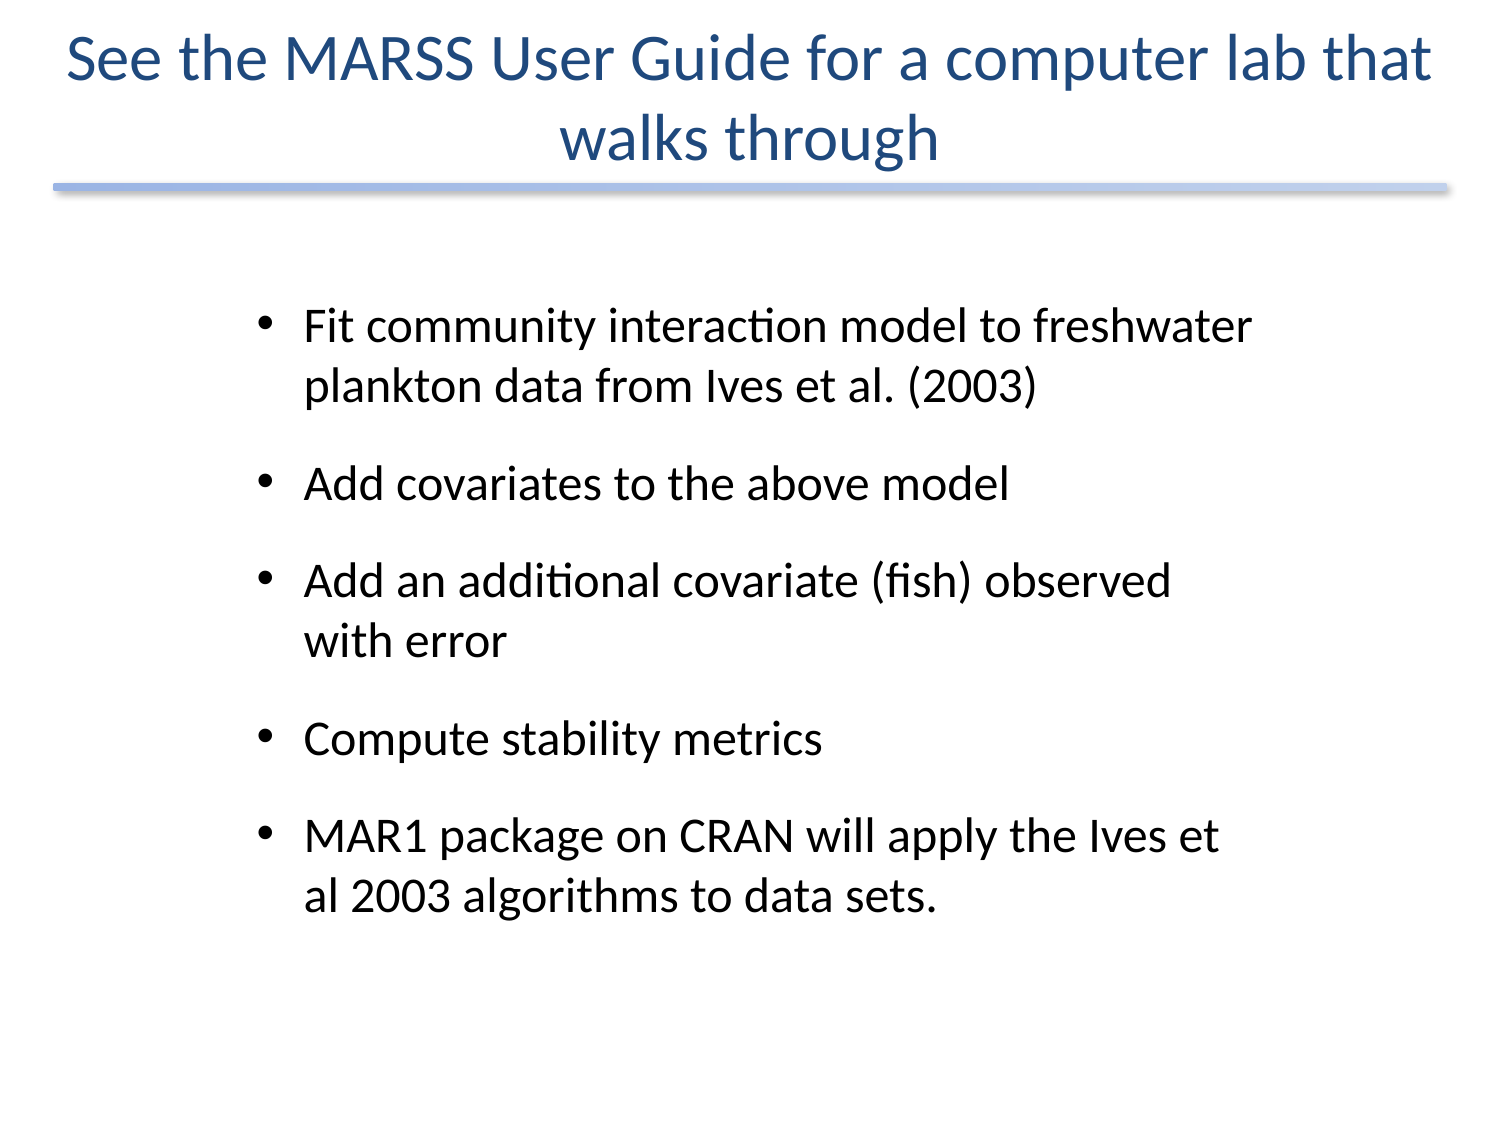

# See the MARSS User Guide for a computer lab that walks through

Fit community interaction model to freshwater plankton data from Ives et al. (2003)
Add covariates to the above model
Add an additional covariate (fish) observed with error
Compute stability metrics
MAR1 package on CRAN will apply the Ives et al 2003 algorithms to data sets.